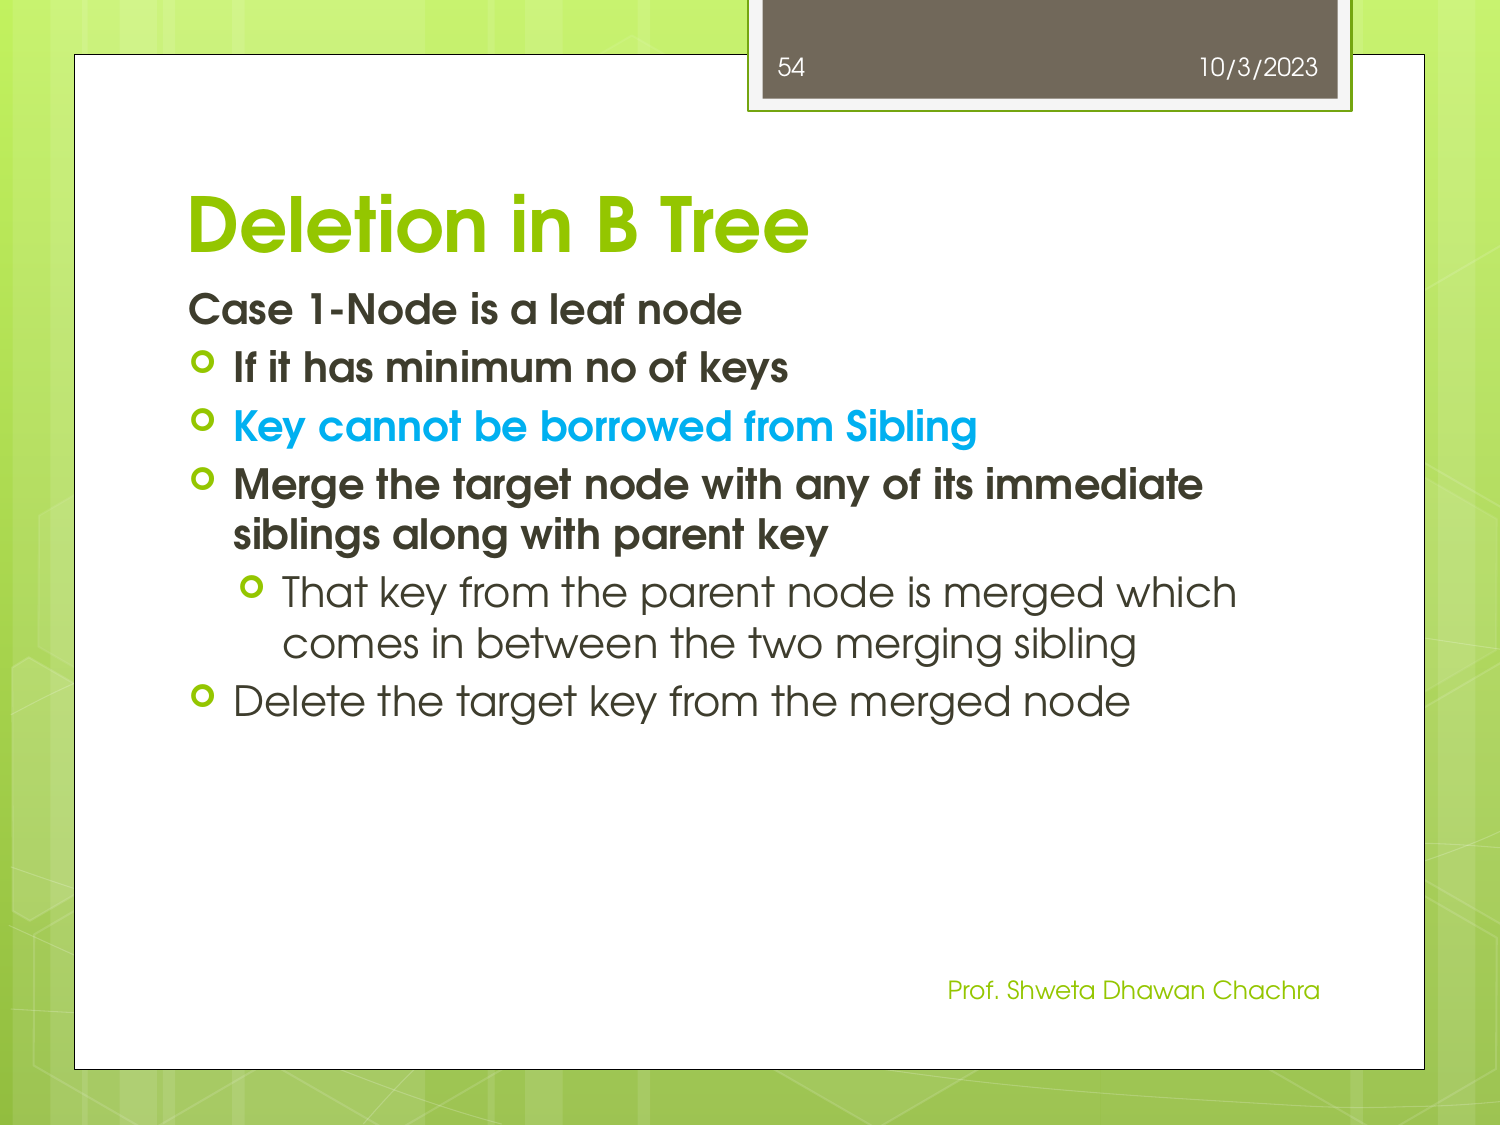

54
10/3/2023
# Deletion in B Tree
Case 1-Node is a leaf node
If it has minimum no of keys
Key cannot be borrowed from Sibling
Merge the target node with any of its immediate siblings along with parent key
That key from the parent node is merged which comes in between the two merging sibling
Delete the target key from the merged node

Prof. Shweta Dhawan Chachra